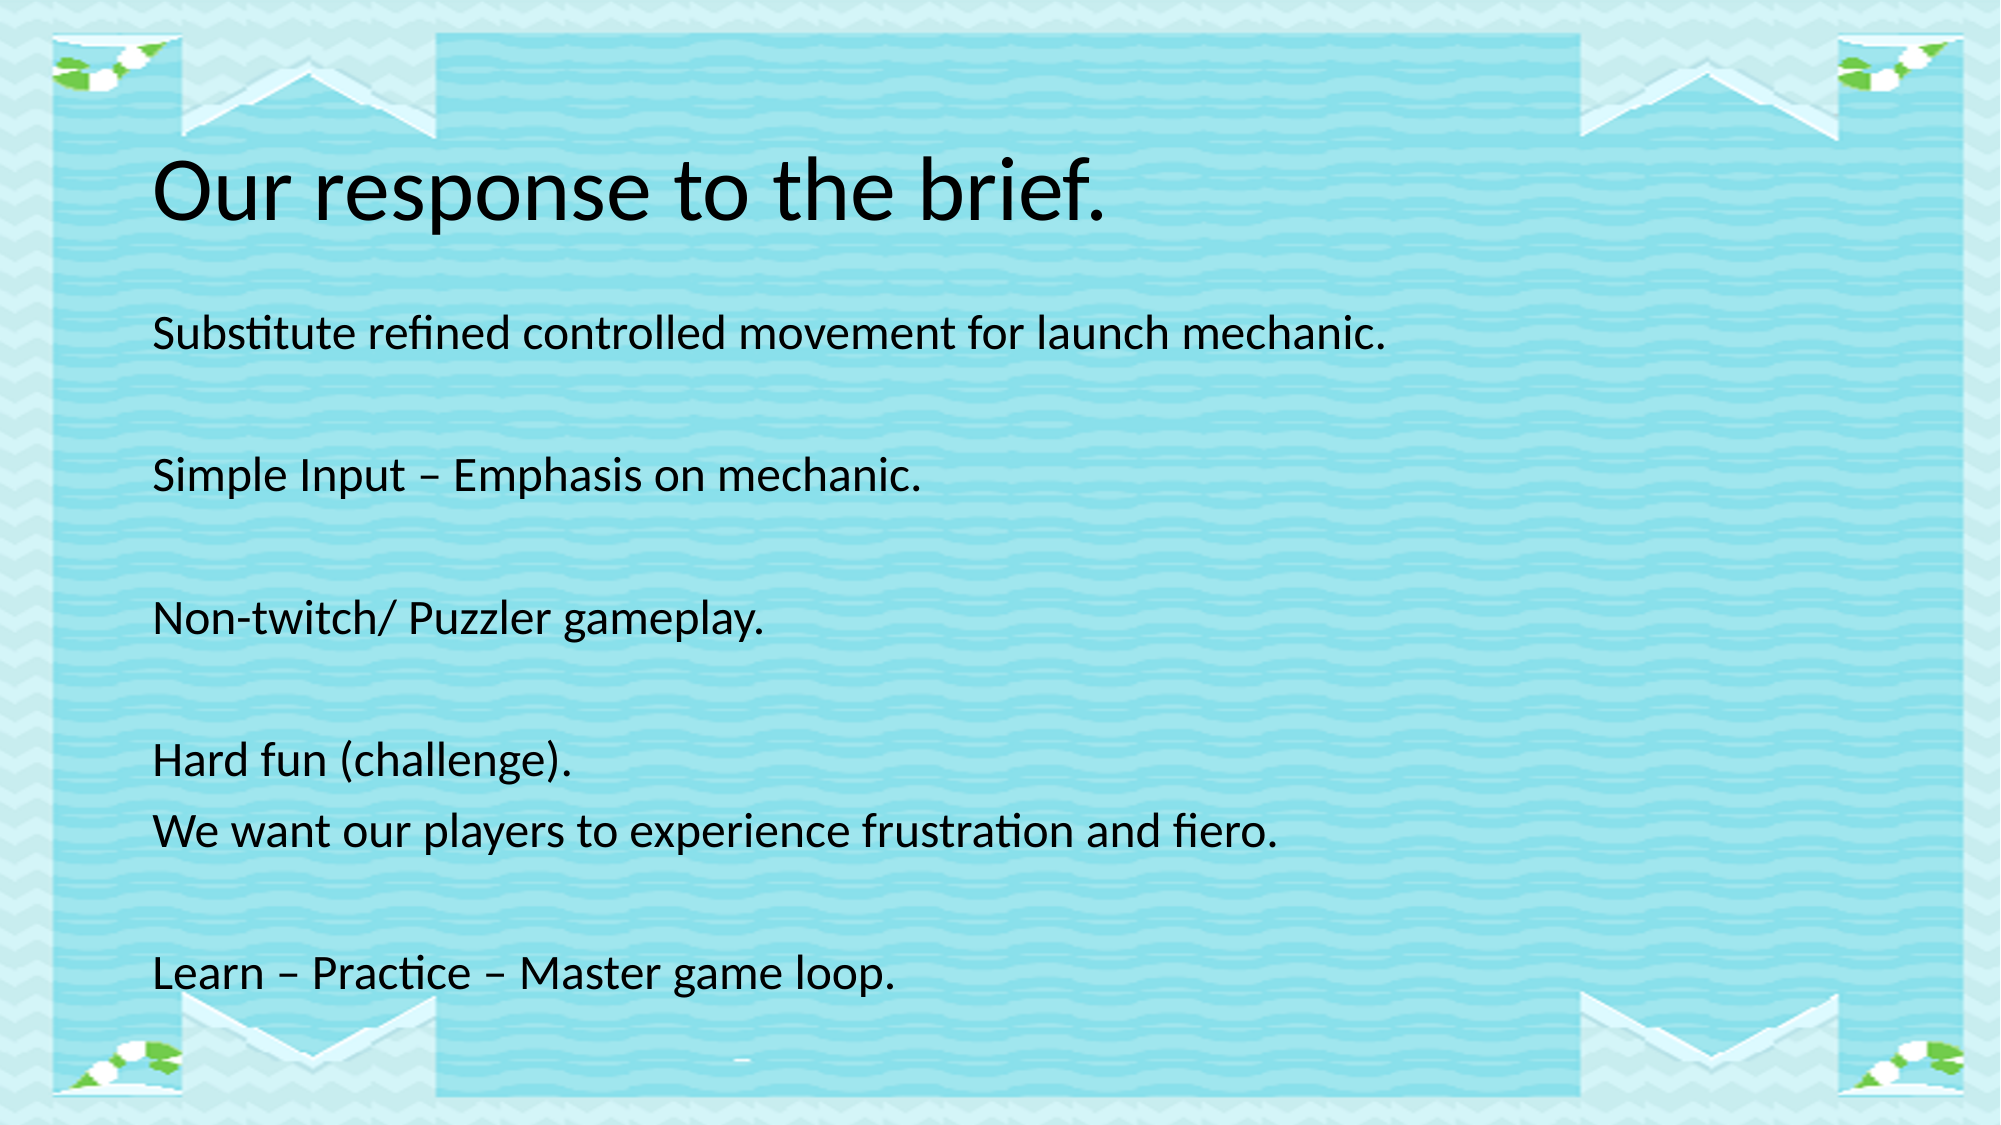

# Our response to the brief.
Substitute refined controlled movement for launch mechanic.

Simple Input – Emphasis on mechanic.

Non-twitch/ Puzzler gameplay.

Hard fun (challenge).
We want our players to experience frustration and fiero.

Learn – Practice – Master game loop.